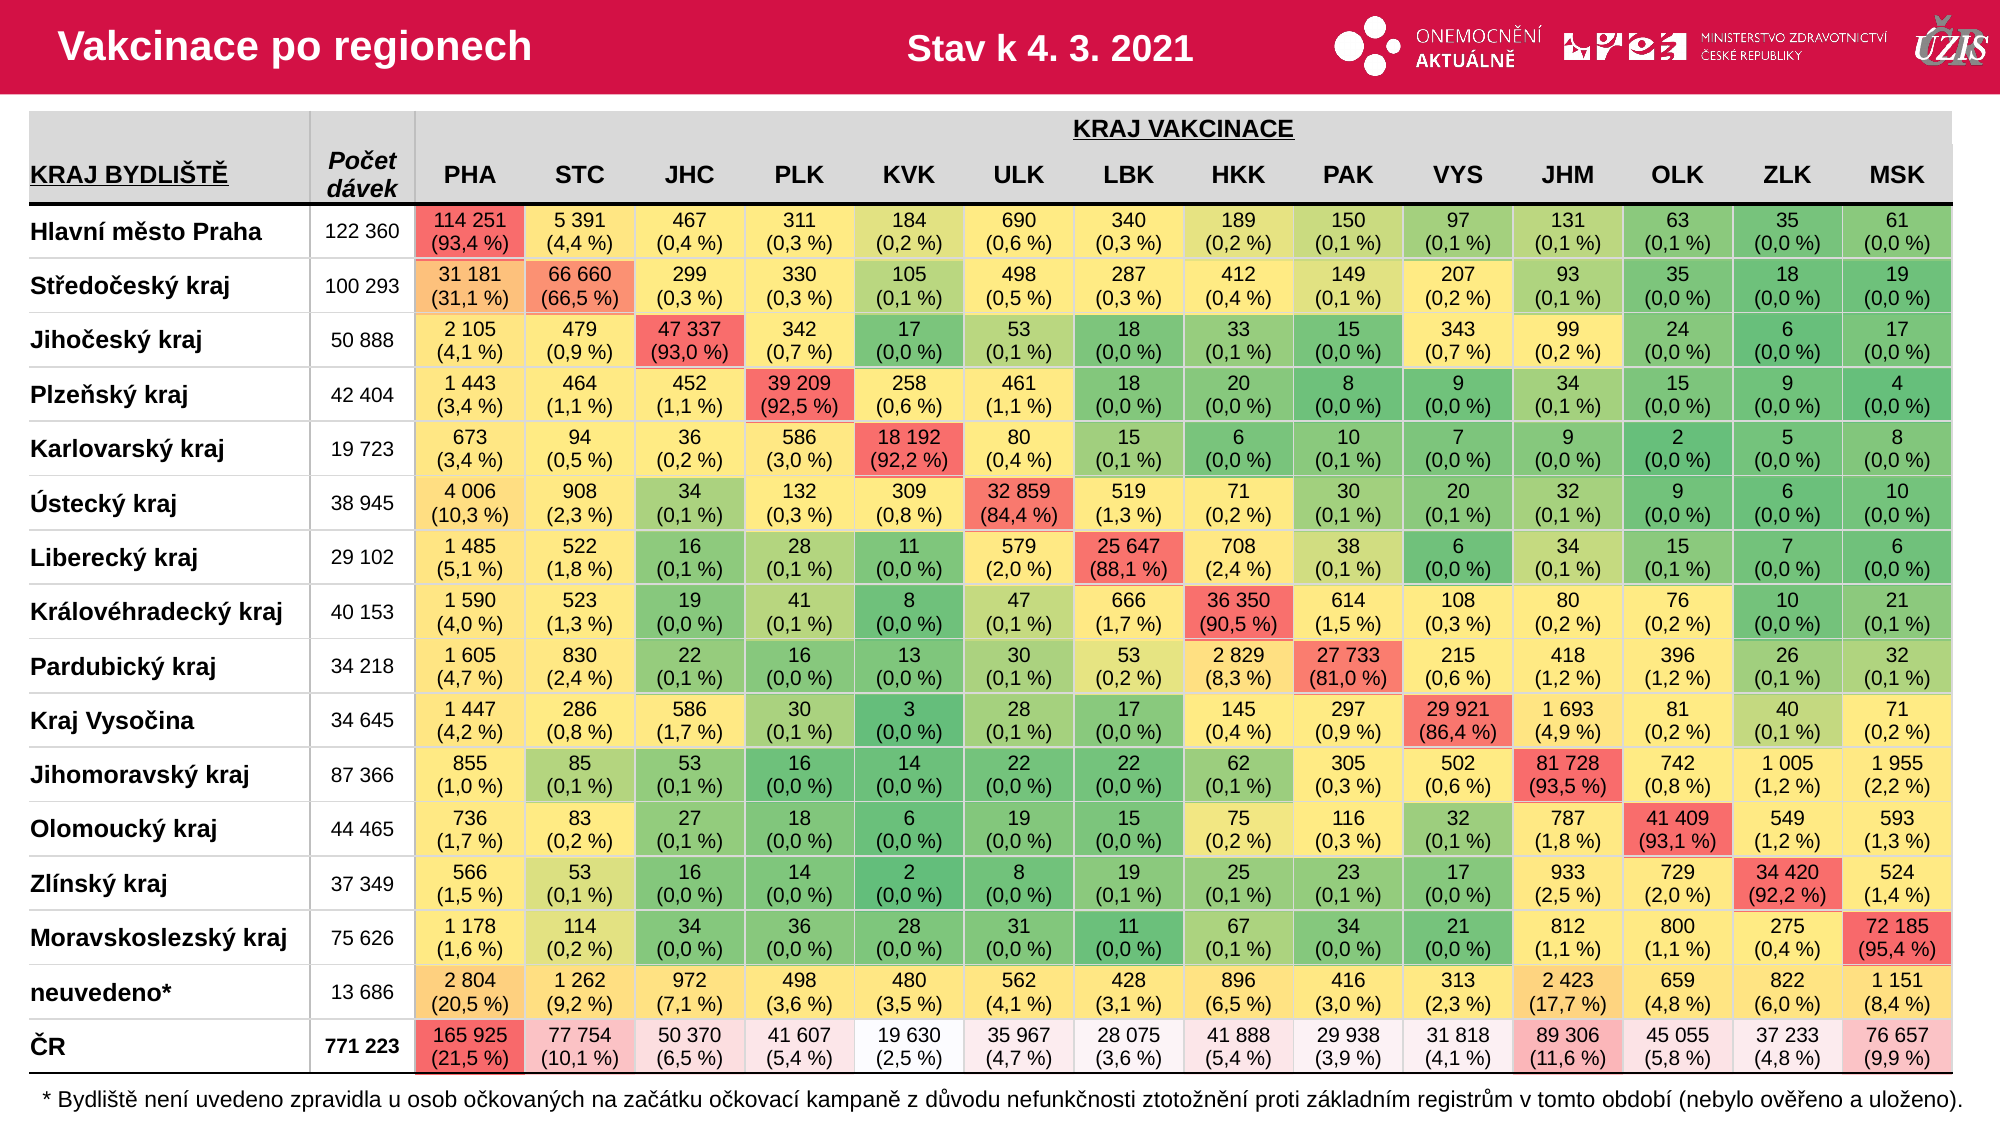

# Vakcinace po regionech
Stav k 4. 3. 2021
|  |  | KRAJ VAKCINACE |  |  |  |  |  |  |  |  |  |  |  |  |  |
| --- | --- | --- | --- | --- | --- | --- | --- | --- | --- | --- | --- | --- | --- | --- | --- |
| KRAJ BYDLIŠTĚ | Počet dávek | PHA | STC | JHC | PLK | KVK | ULK | LBK | HKK | PAK | VYS | JHM | OLK | ZLK | MSK |
| Hlavní město Praha | 122 360 | 114 251 (93,4 %) | 5 391 (4,4 %) | 467 (0,4 %) | 311 (0,3 %) | 184 (0,2 %) | 690 (0,6 %) | 340 (0,3 %) | 189 (0,2 %) | 150 (0,1 %) | 97 (0,1 %) | 131 (0,1 %) | 63 (0,1 %) | 35 (0,0 %) | 61 (0,0 %) |
| Středočeský kraj | 100 293 | 31 181 (31,1 %) | 66 660 (66,5 %) | 299 (0,3 %) | 330 (0,3 %) | 105 (0,1 %) | 498 (0,5 %) | 287 (0,3 %) | 412 (0,4 %) | 149 (0,1 %) | 207 (0,2 %) | 93 (0,1 %) | 35 (0,0 %) | 18 (0,0 %) | 19 (0,0 %) |
| Jihočeský kraj | 50 888 | 2 105 (4,1 %) | 479 (0,9 %) | 47 337 (93,0 %) | 342 (0,7 %) | 17 (0,0 %) | 53 (0,1 %) | 18 (0,0 %) | 33 (0,1 %) | 15 (0,0 %) | 343 (0,7 %) | 99 (0,2 %) | 24 (0,0 %) | 6 (0,0 %) | 17 (0,0 %) |
| Plzeňský kraj | 42 404 | 1 443 (3,4 %) | 464 (1,1 %) | 452 (1,1 %) | 39 209 (92,5 %) | 258 (0,6 %) | 461 (1,1 %) | 18 (0,0 %) | 20 (0,0 %) | 8 (0,0 %) | 9 (0,0 %) | 34 (0,1 %) | 15 (0,0 %) | 9 (0,0 %) | 4 (0,0 %) |
| Karlovarský kraj | 19 723 | 673 (3,4 %) | 94 (0,5 %) | 36 (0,2 %) | 586 (3,0 %) | 18 192 (92,2 %) | 80 (0,4 %) | 15 (0,1 %) | 6 (0,0 %) | 10 (0,1 %) | 7 (0,0 %) | 9 (0,0 %) | 2 (0,0 %) | 5 (0,0 %) | 8 (0,0 %) |
| Ústecký kraj | 38 945 | 4 006 (10,3 %) | 908 (2,3 %) | 34 (0,1 %) | 132 (0,3 %) | 309 (0,8 %) | 32 859 (84,4 %) | 519 (1,3 %) | 71 (0,2 %) | 30 (0,1 %) | 20 (0,1 %) | 32 (0,1 %) | 9 (0,0 %) | 6 (0,0 %) | 10 (0,0 %) |
| Liberecký kraj | 29 102 | 1 485 (5,1 %) | 522 (1,8 %) | 16 (0,1 %) | 28 (0,1 %) | 11 (0,0 %) | 579 (2,0 %) | 25 647 (88,1 %) | 708 (2,4 %) | 38 (0,1 %) | 6 (0,0 %) | 34 (0,1 %) | 15 (0,1 %) | 7 (0,0 %) | 6 (0,0 %) |
| Královéhradecký kraj | 40 153 | 1 590 (4,0 %) | 523 (1,3 %) | 19 (0,0 %) | 41 (0,1 %) | 8 (0,0 %) | 47 (0,1 %) | 666 (1,7 %) | 36 350 (90,5 %) | 614 (1,5 %) | 108 (0,3 %) | 80 (0,2 %) | 76 (0,2 %) | 10 (0,0 %) | 21 (0,1 %) |
| Pardubický kraj | 34 218 | 1 605 (4,7 %) | 830 (2,4 %) | 22 (0,1 %) | 16 (0,0 %) | 13 (0,0 %) | 30 (0,1 %) | 53 (0,2 %) | 2 829 (8,3 %) | 27 733 (81,0 %) | 215 (0,6 %) | 418 (1,2 %) | 396 (1,2 %) | 26 (0,1 %) | 32 (0,1 %) |
| Kraj Vysočina | 34 645 | 1 447 (4,2 %) | 286 (0,8 %) | 586 (1,7 %) | 30 (0,1 %) | 3 (0,0 %) | 28 (0,1 %) | 17 (0,0 %) | 145 (0,4 %) | 297 (0,9 %) | 29 921 (86,4 %) | 1 693 (4,9 %) | 81 (0,2 %) | 40 (0,1 %) | 71 (0,2 %) |
| Jihomoravský kraj | 87 366 | 855 (1,0 %) | 85 (0,1 %) | 53 (0,1 %) | 16 (0,0 %) | 14 (0,0 %) | 22 (0,0 %) | 22 (0,0 %) | 62 (0,1 %) | 305 (0,3 %) | 502 (0,6 %) | 81 728 (93,5 %) | 742 (0,8 %) | 1 005 (1,2 %) | 1 955 (2,2 %) |
| Olomoucký kraj | 44 465 | 736 (1,7 %) | 83 (0,2 %) | 27 (0,1 %) | 18 (0,0 %) | 6 (0,0 %) | 19 (0,0 %) | 15 (0,0 %) | 75 (0,2 %) | 116 (0,3 %) | 32 (0,1 %) | 787 (1,8 %) | 41 409 (93,1 %) | 549 (1,2 %) | 593 (1,3 %) |
| Zlínský kraj | 37 349 | 566 (1,5 %) | 53 (0,1 %) | 16 (0,0 %) | 14 (0,0 %) | 2 (0,0 %) | 8 (0,0 %) | 19 (0,1 %) | 25 (0,1 %) | 23 (0,1 %) | 17 (0,0 %) | 933 (2,5 %) | 729 (2,0 %) | 34 420 (92,2 %) | 524 (1,4 %) |
| Moravskoslezský kraj | 75 626 | 1 178 (1,6 %) | 114 (0,2 %) | 34 (0,0 %) | 36 (0,0 %) | 28 (0,0 %) | 31 (0,0 %) | 11 (0,0 %) | 67 (0,1 %) | 34 (0,0 %) | 21 (0,0 %) | 812 (1,1 %) | 800 (1,1 %) | 275 (0,4 %) | 72 185 (95,4 %) |
| neuvedeno\* | 13 686 | 2 804 (20,5 %) | 1 262 (9,2 %) | 972 (7,1 %) | 498 (3,6 %) | 480 (3,5 %) | 562 (4,1 %) | 428 (3,1 %) | 896 (6,5 %) | 416 (3,0 %) | 313 (2,3 %) | 2 423 (17,7 %) | 659 (4,8 %) | 822 (6,0 %) | 1 151 (8,4 %) |
| ČR | 771 223 | 165 925 (21,5 %) | 77 754 (10,1 %) | 50 370 (6,5 %) | 41 607 (5,4 %) | 19 630 (2,5 %) | 35 967 (4,7 %) | 28 075 (3,6 %) | 41 888 (5,4 %) | 29 938 (3,9 %) | 31 818 (4,1 %) | 89 306 (11,6 %) | 45 055 (5,8 %) | 37 233 (4,8 %) | 76 657 (9,9 %) |
|  |  |  |  |  |  |  |  |  |  |  |  |  |  |
| --- | --- | --- | --- | --- | --- | --- | --- | --- | --- | --- | --- | --- | --- |
|  |  |  |  |  |  |  |  |  |  |  |  |  |  |
|  |  |  |  |  |  |  |  |  |  |  |  |  |  |
|  |  |  |  |  |  |  |  |  |  |  |  |  |  |
|  |  |  |  |  |  |  |  |  |  |  |  |  |  |
|  |  |  |  |  |  |  |  |  |  |  |  |  |  |
|  |  |  |  |  |  |  |  |  |  |  |  |  |  |
|  |  |  |  |  |  |  |  |  |  |  |  |  |  |
|  |  |  |  |  |  |  |  |  |  |  |  |  |  |
|  |  |  |  |  |  |  |  |  |  |  |  |  |  |
|  |  |  |  |  |  |  |  |  |  |  |  |  |  |
|  |  |  |  |  |  |  |  |  |  |  |  |  |  |
|  |  |  |  |  |  |  |  |  |  |  |  |  |  |
|  |  |  |  |  |  |  |  |  |  |  |  |  |  |
|  |  |  |  |  |  |  |  |  |  |  |  |  |  |
|  |  |  |  |  |  |  |  |  |  |  |  |  |  |
* Bydliště není uvedeno zpravidla u osob očkovaných na začátku očkovací kampaně z důvodu nefunkčnosti ztotožnění proti základním registrům v tomto období (nebylo ověřeno a uloženo).